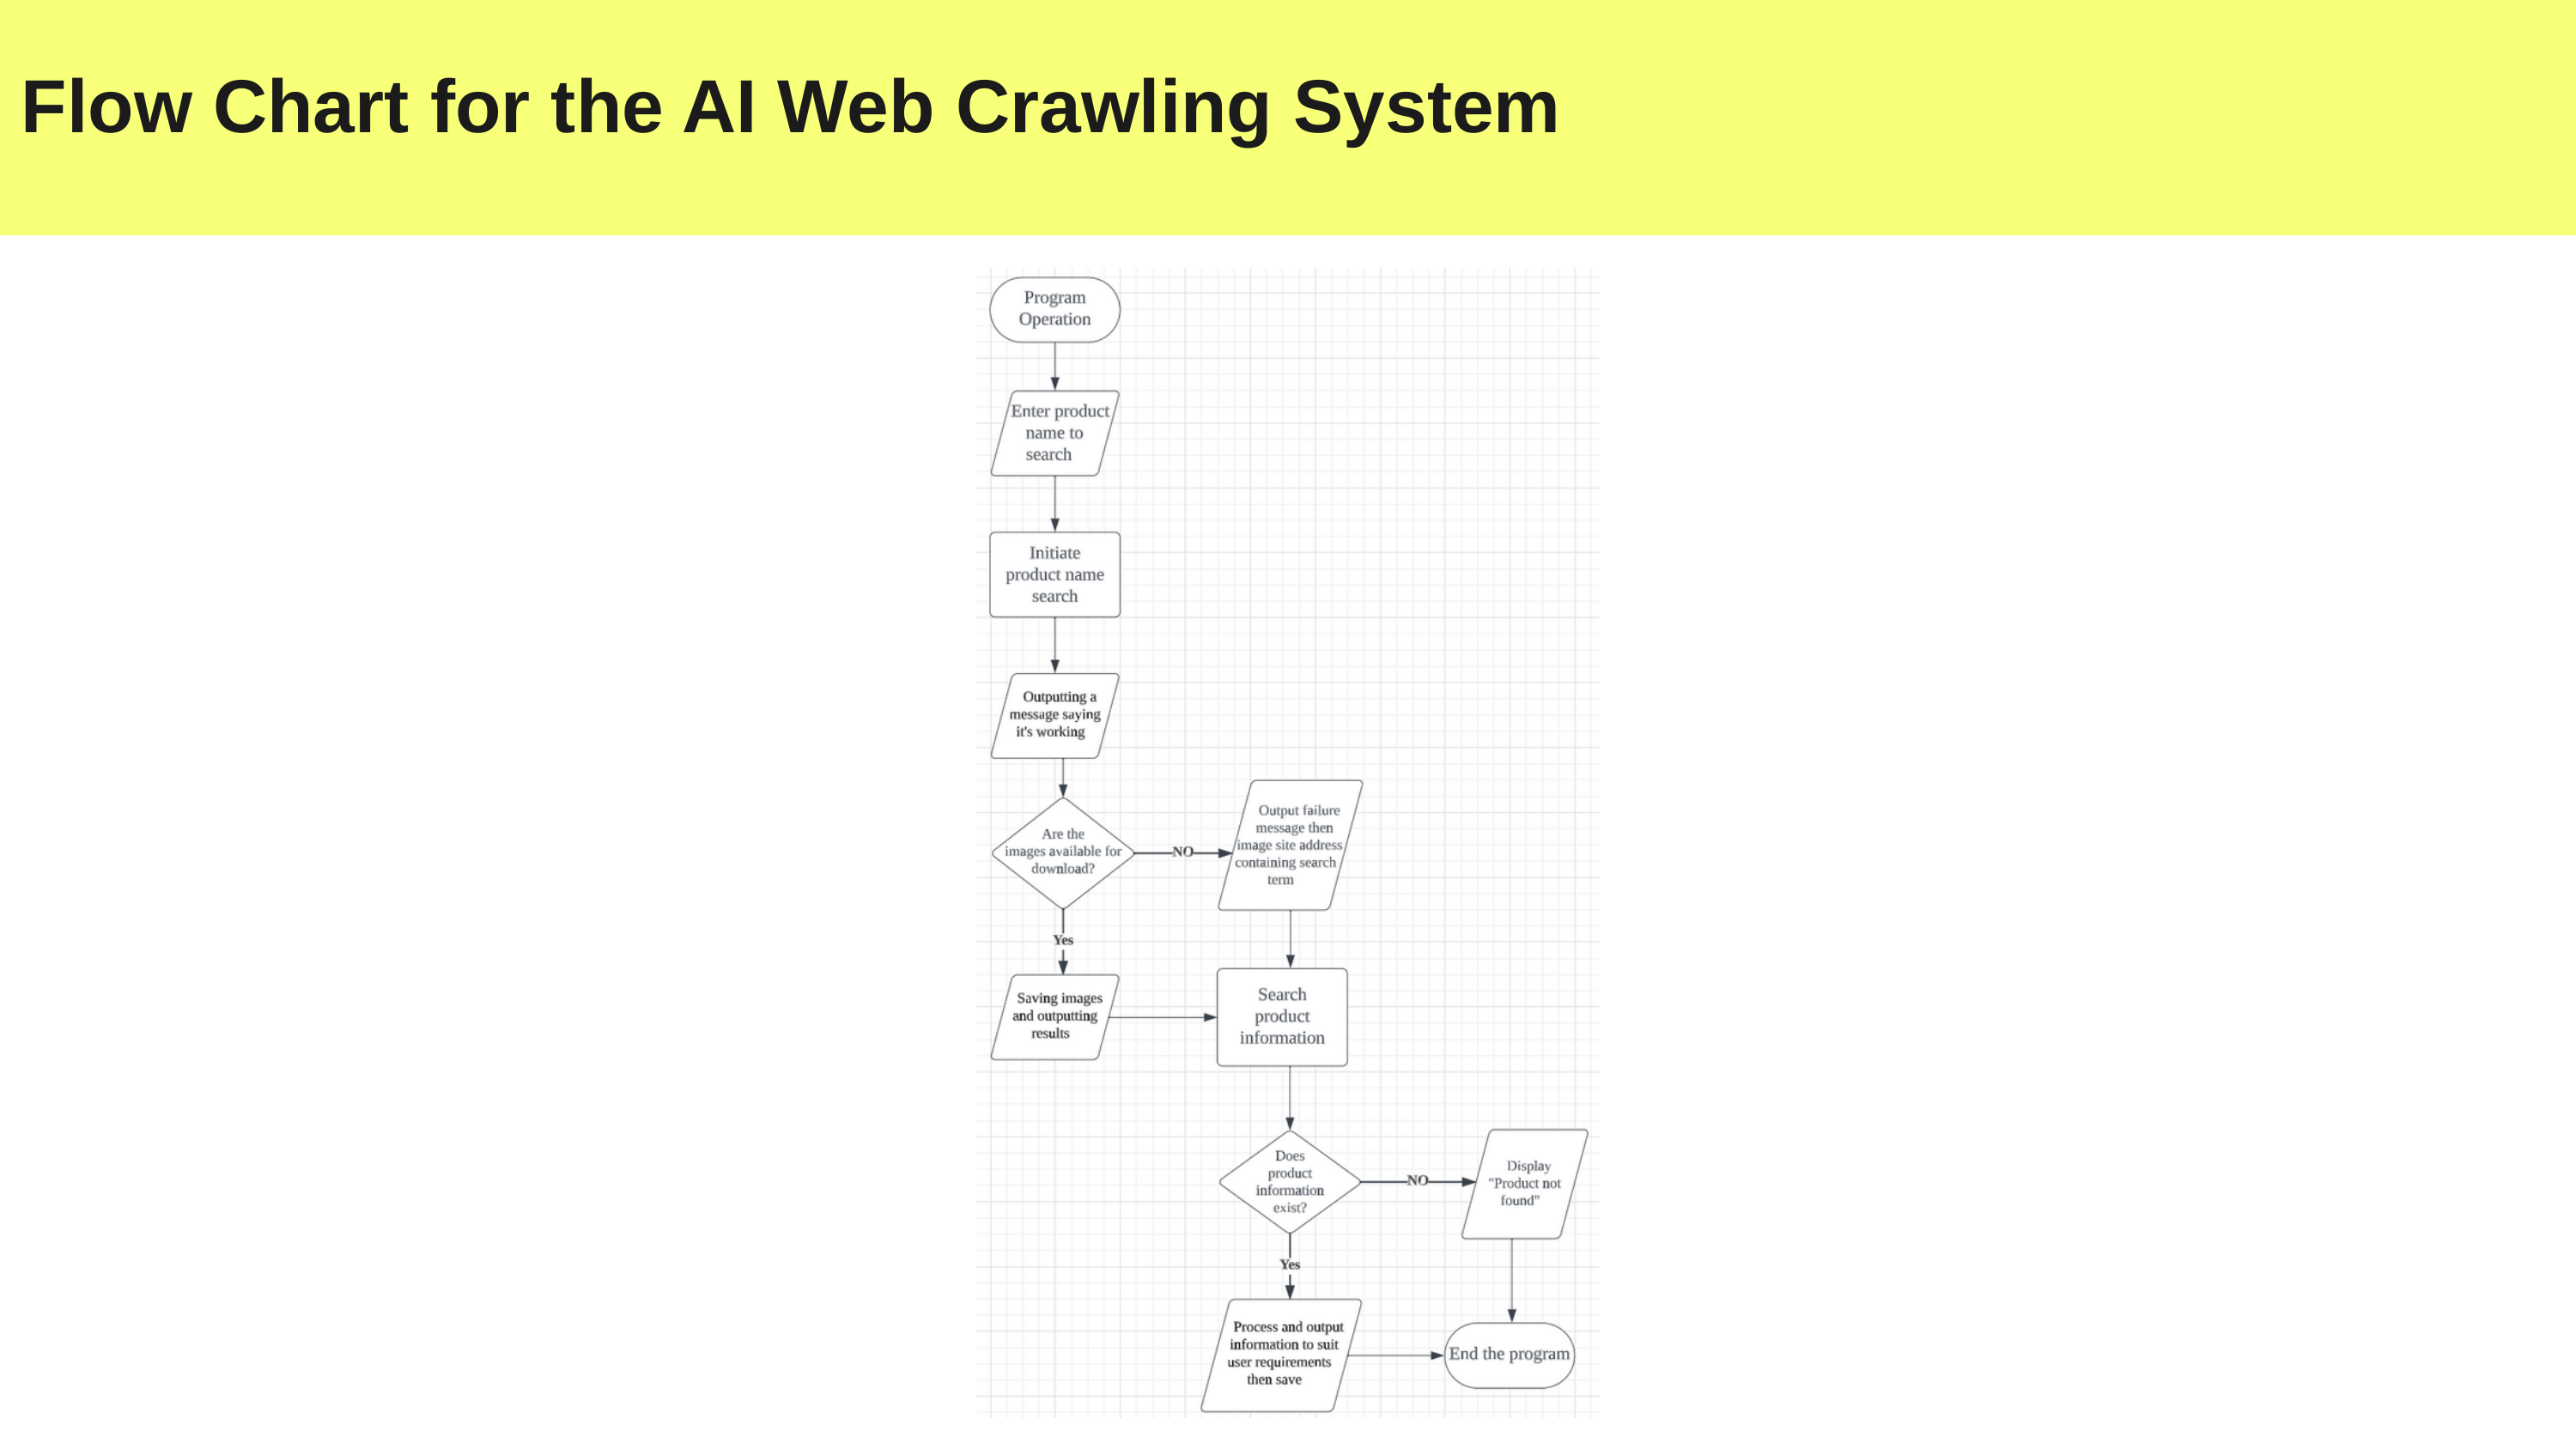

Flow Chart for the AI Web Crawling System